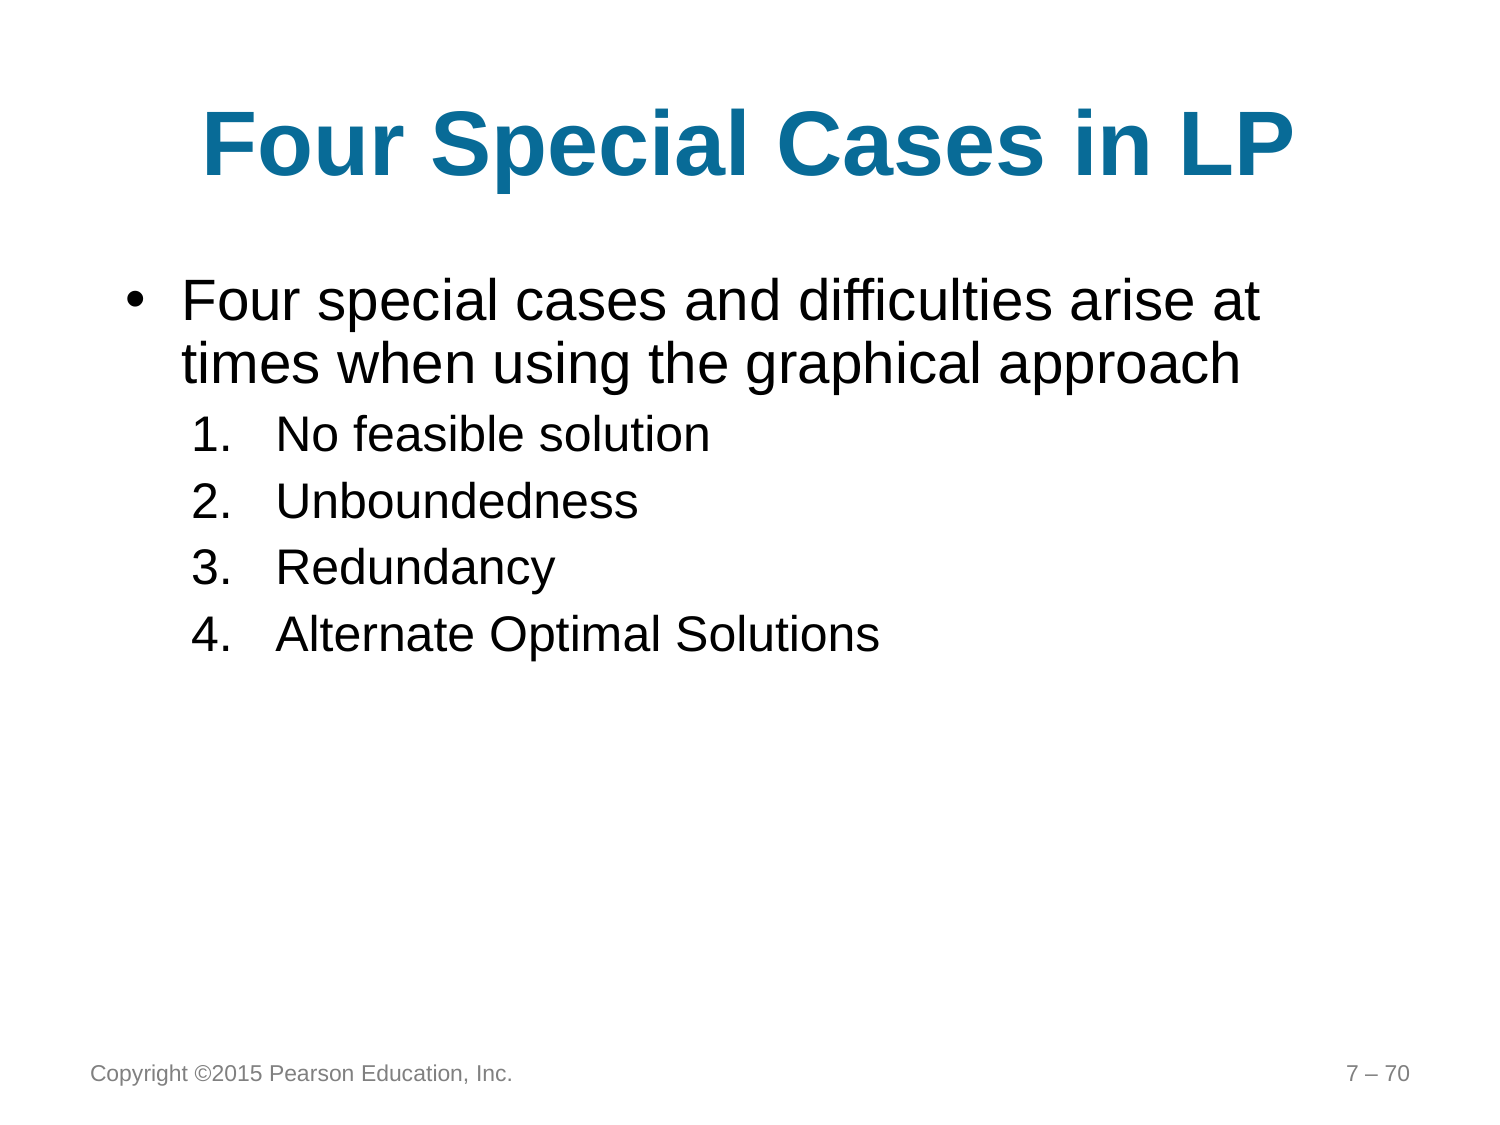

# Four Special Cases in LP
Four special cases and difficulties arise at times when using the graphical approach
No feasible solution
Unboundedness
Redundancy
Alternate Optimal Solutions
Copyright ©2015 Pearson Education, Inc.
7 – 70